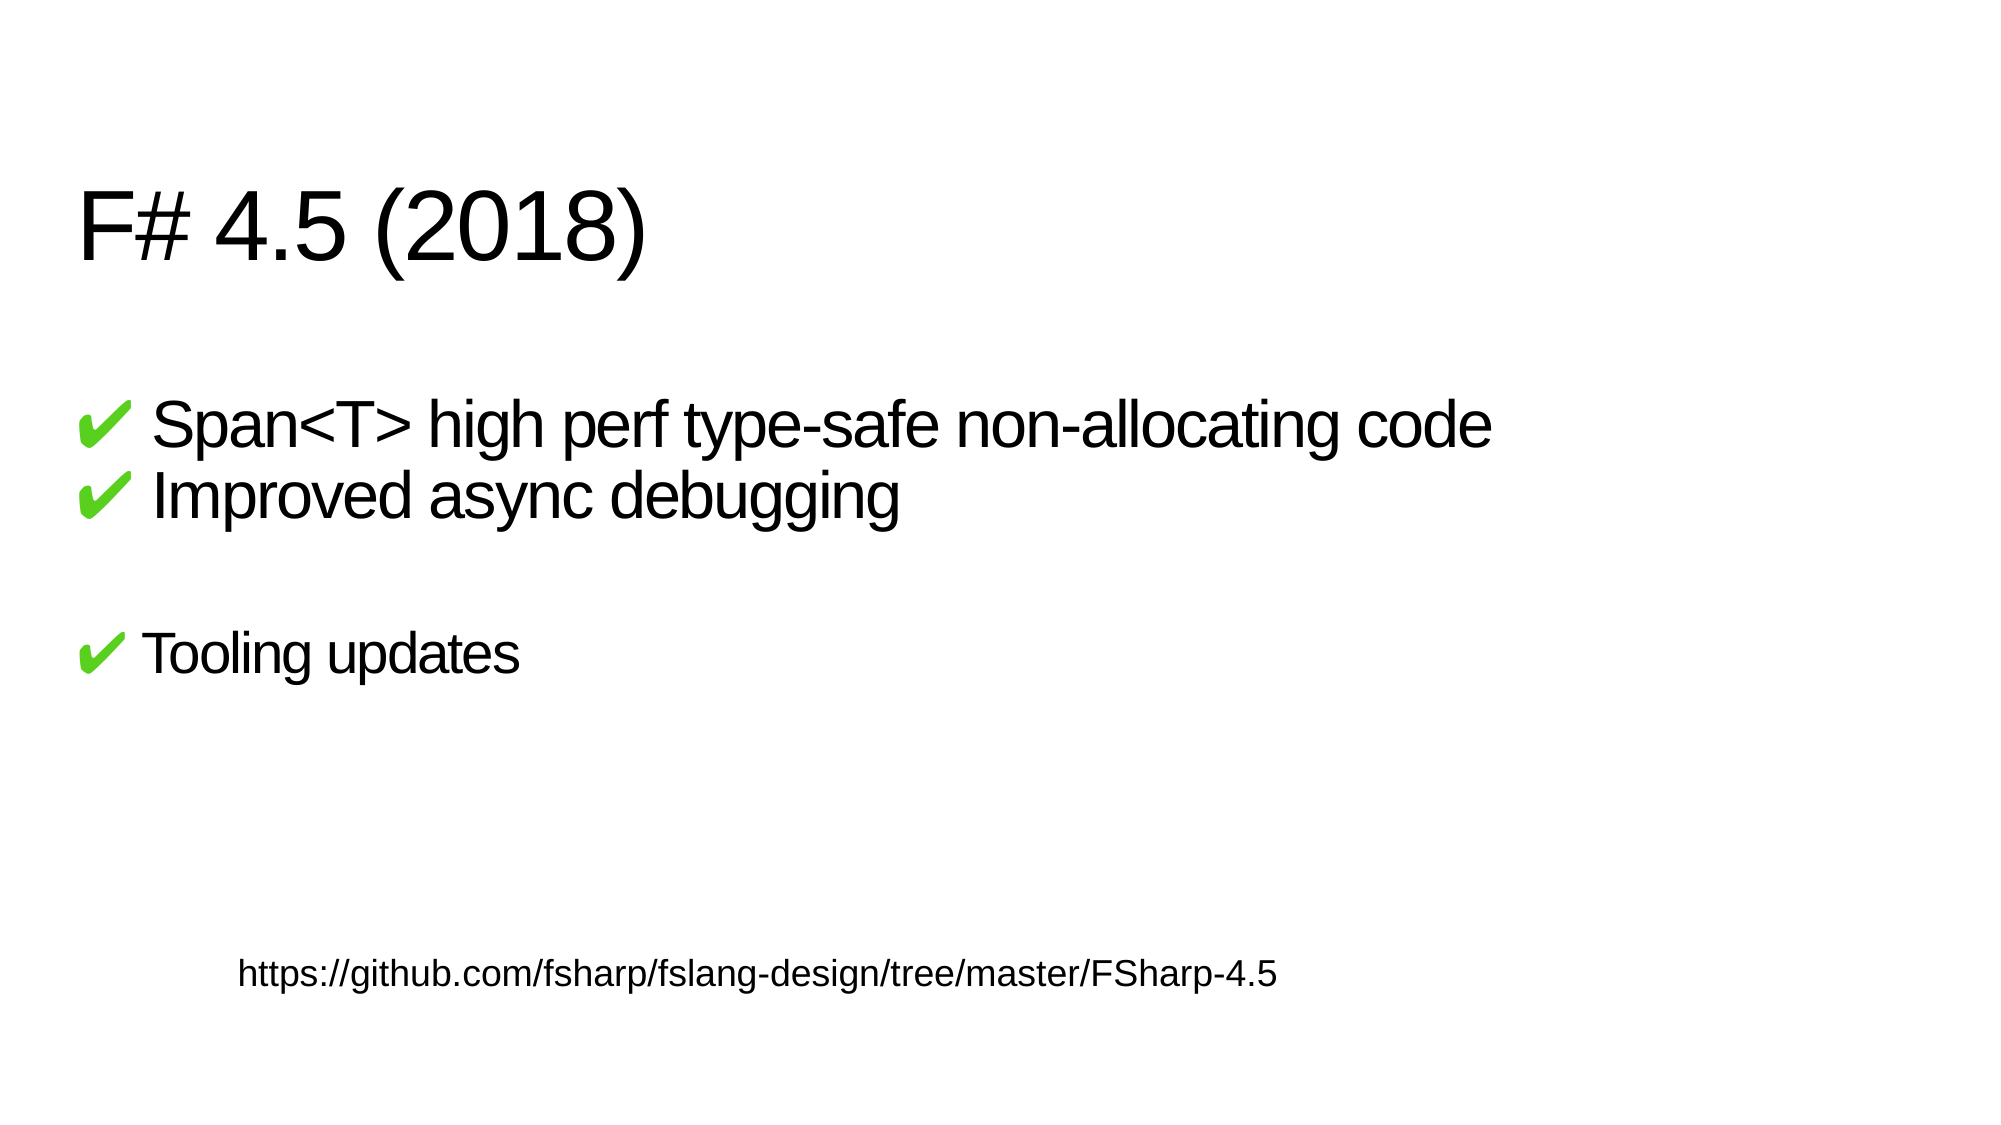

# F# 4.5 (2018) ✔ Span<T> high perf type-safe non-allocating code ✔ Improved async debugging ✔ Tooling updates
https://github.com/fsharp/fslang-design/tree/master/FSharp-4.5